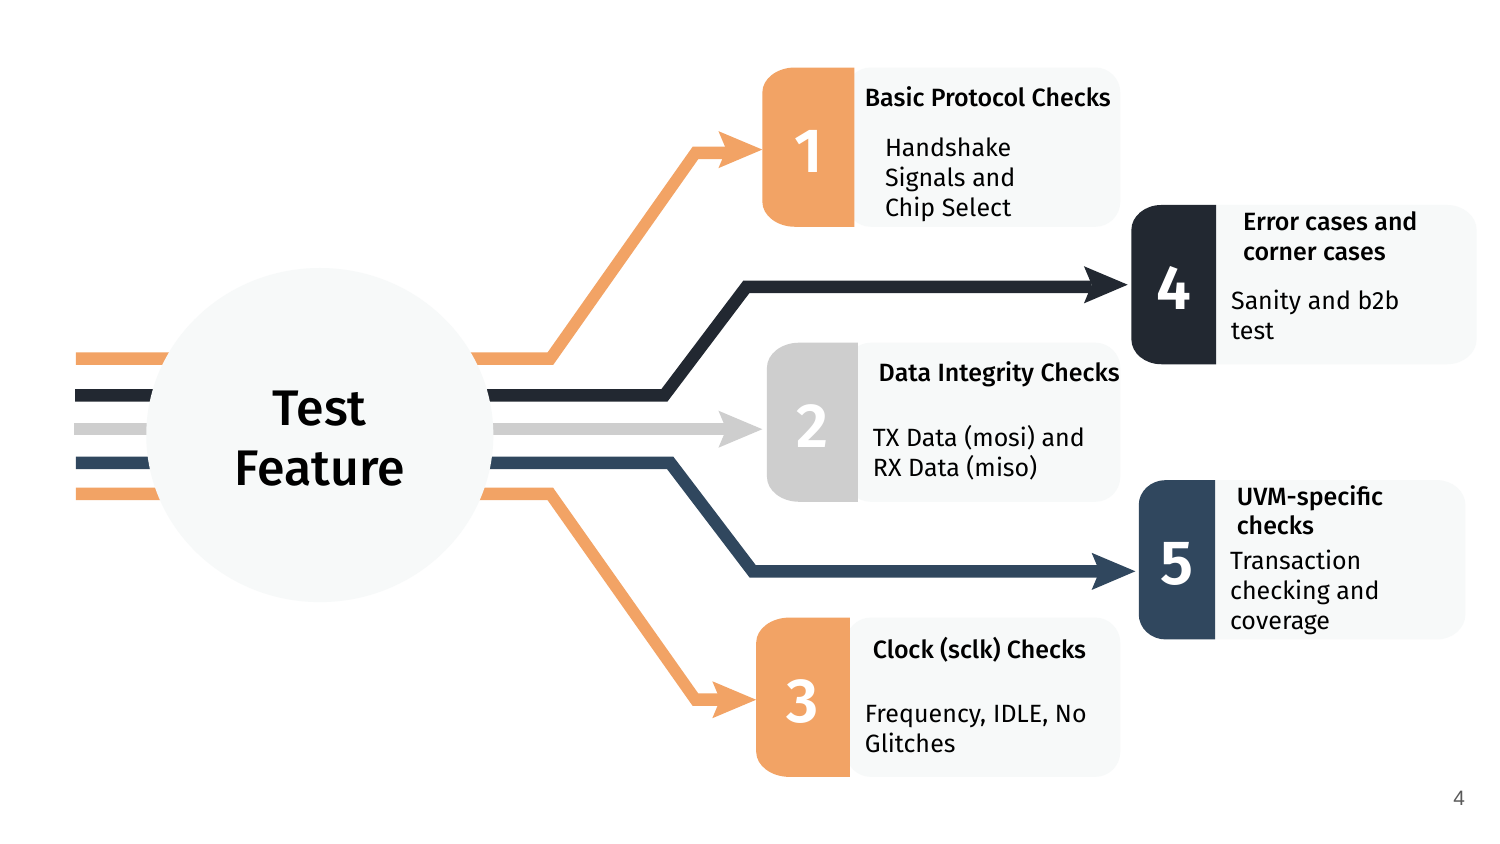

Basic Protocol Checks
1

Handshake Signals and Chip Select

4

Error cases and corner cases
Sanity and b2b test

Test
Feature

Data Integrity Checks

2
TX Data (mosi) and  RX Data (miso)

5

UVM-specific checks

Transaction checking and coverage

3

Clock (sclk) Checks
Frequency, IDLE, No Glitches

4